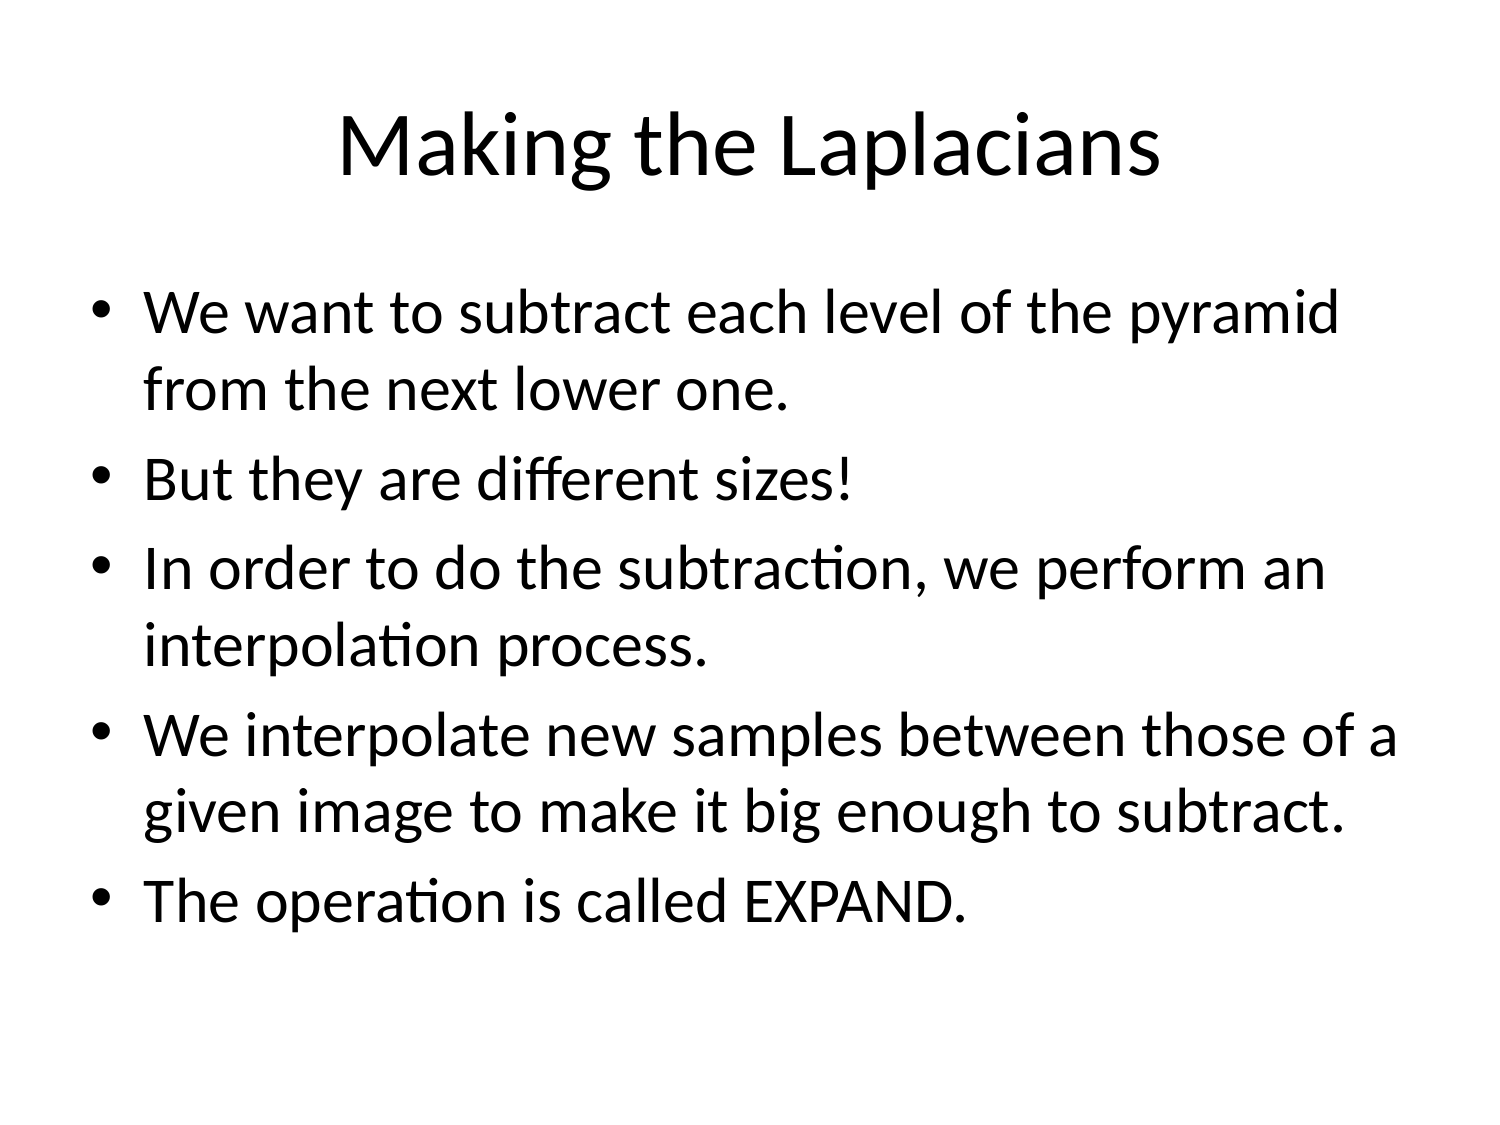

# Making the Laplacians
We want to subtract each level of the pyramid from the next lower one.
But they are different sizes!
In order to do the subtraction, we perform an interpolation process.
We interpolate new samples between those of a given image to make it big enough to subtract.
The operation is called EXPAND.